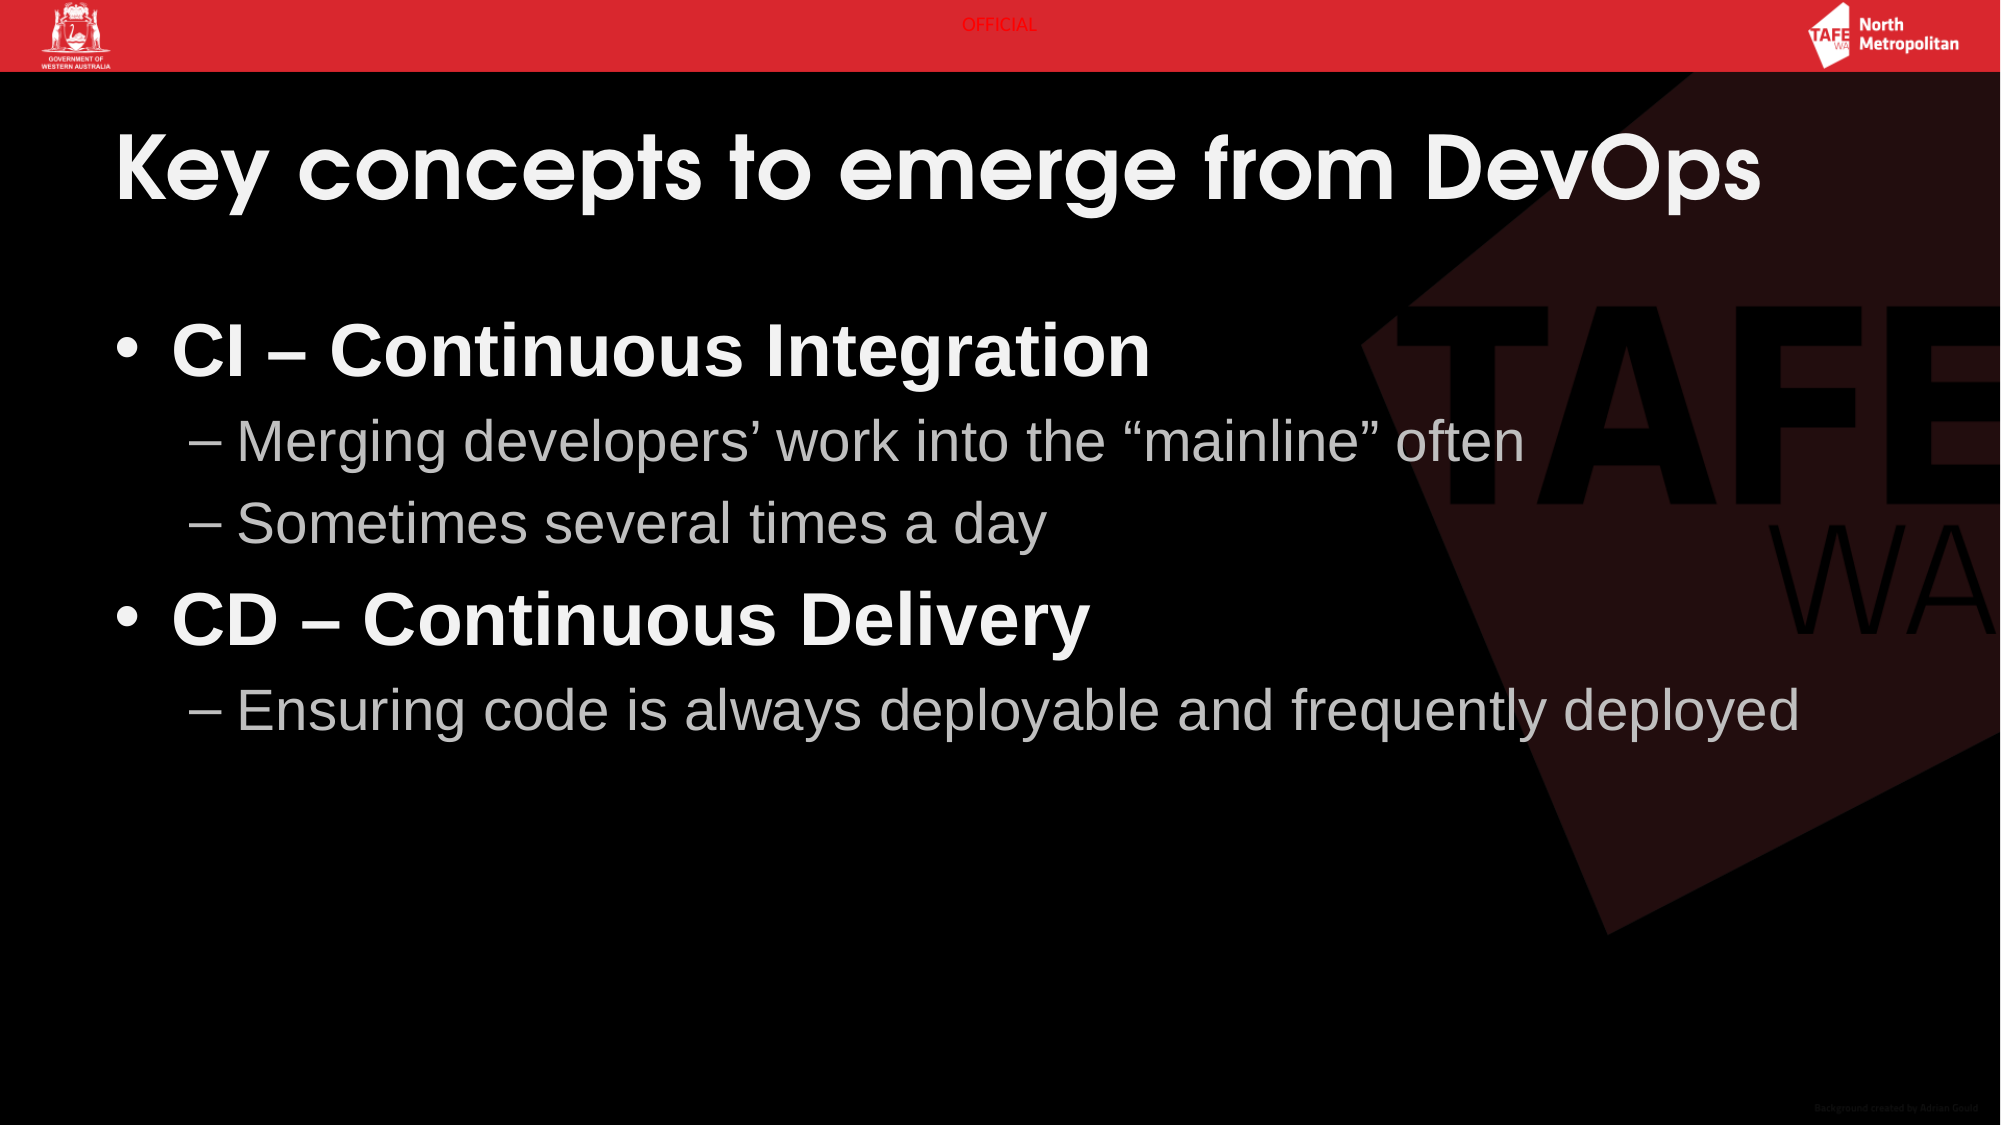

# Key concepts to emerge from DevOps
CI – Continuous Integration
Merging developers’ work into the “mainline” often
Sometimes several times a day
CD – Continuous Delivery
Ensuring code is always deployable and frequently deployed